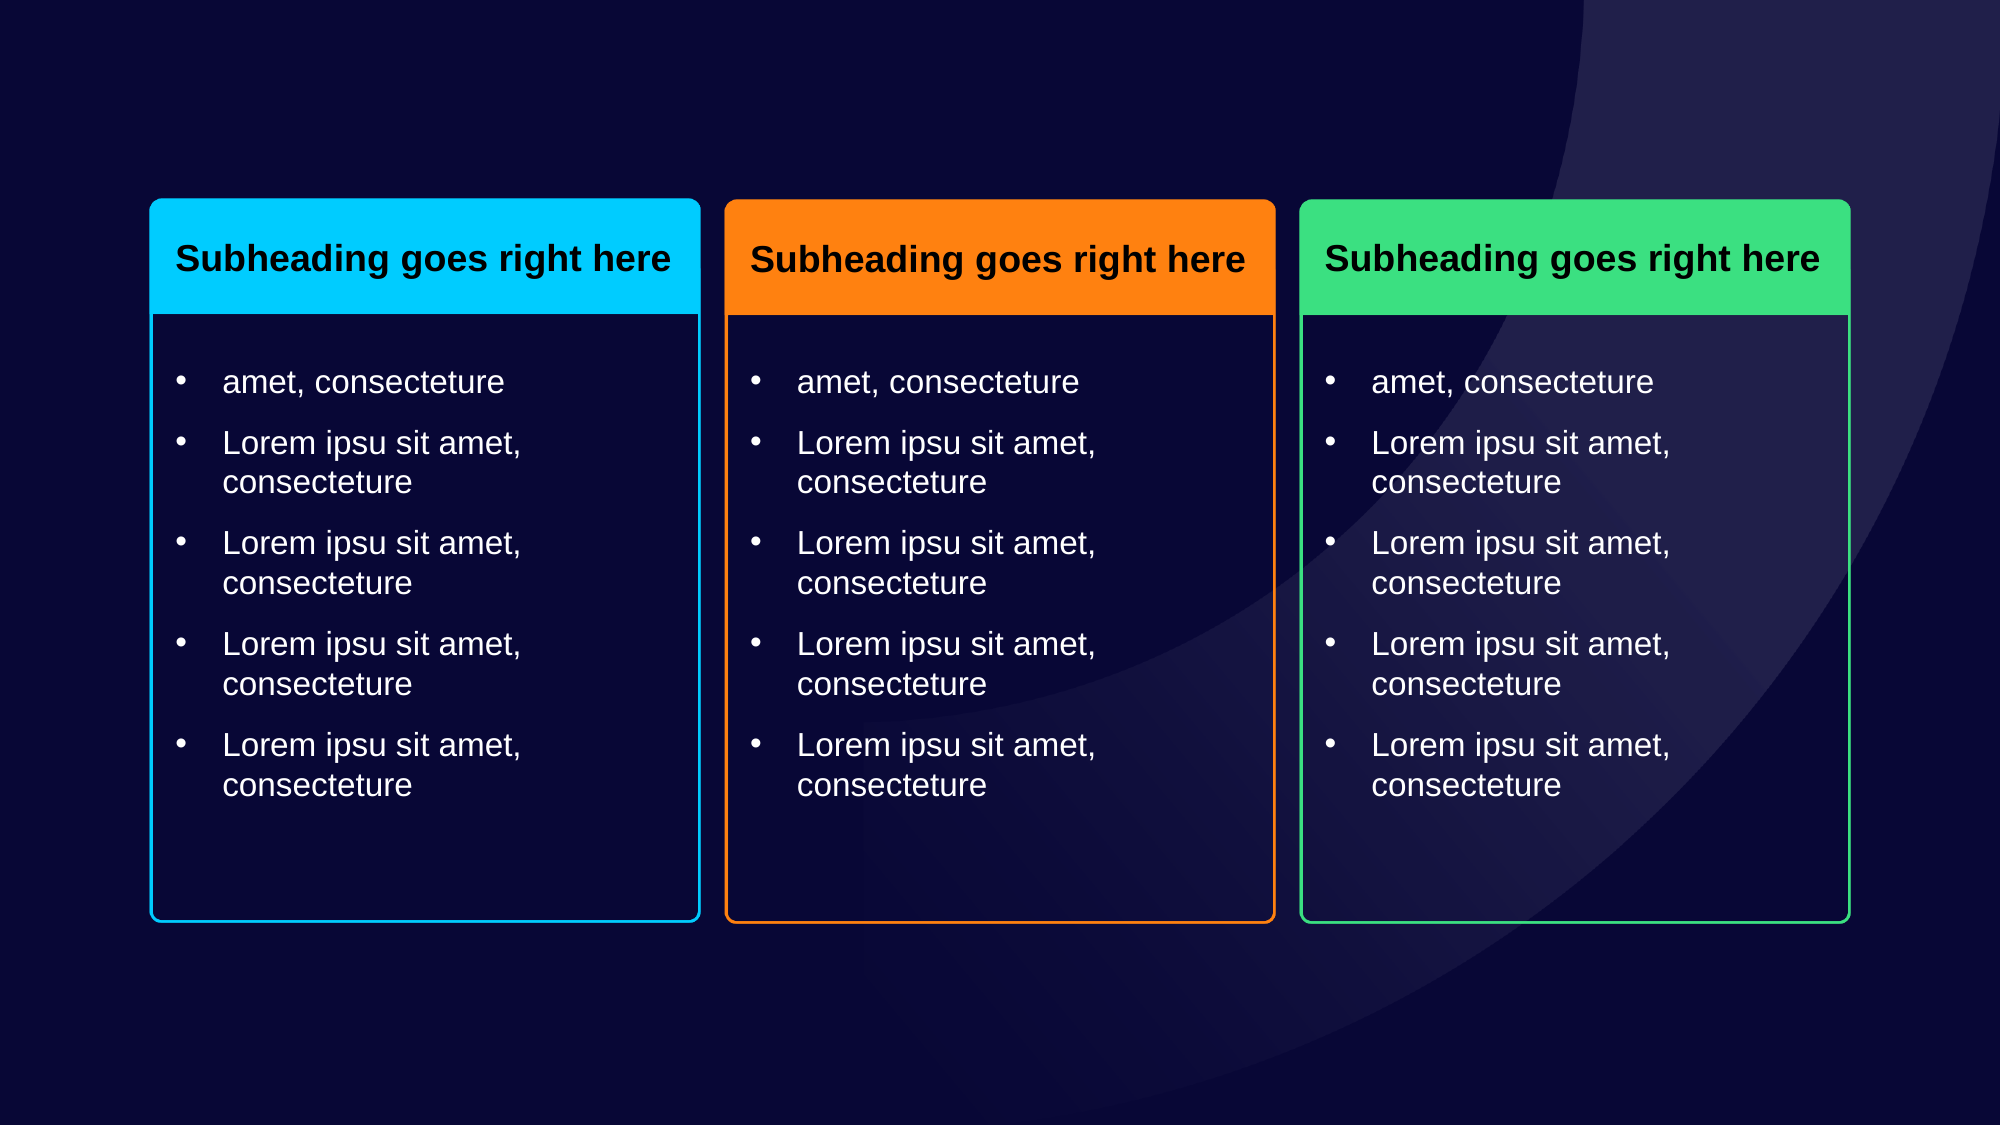

Subheading goes right here
Subheading goes right here
Subheading goes right here
amet, consecteture
Lorem ipsu sit amet, consecteture
Lorem ipsu sit amet, consecteture
Lorem ipsu sit amet, consecteture
Lorem ipsu sit amet, consecteture

amet, consecteture
Lorem ipsu sit amet, consecteture
Lorem ipsu sit amet, consecteture
Lorem ipsu sit amet, consecteture
Lorem ipsu sit amet, consecteture

amet, consecteture
Lorem ipsu sit amet, consecteture
Lorem ipsu sit amet, consecteture
Lorem ipsu sit amet, consecteture
Lorem ipsu sit amet, consecteture